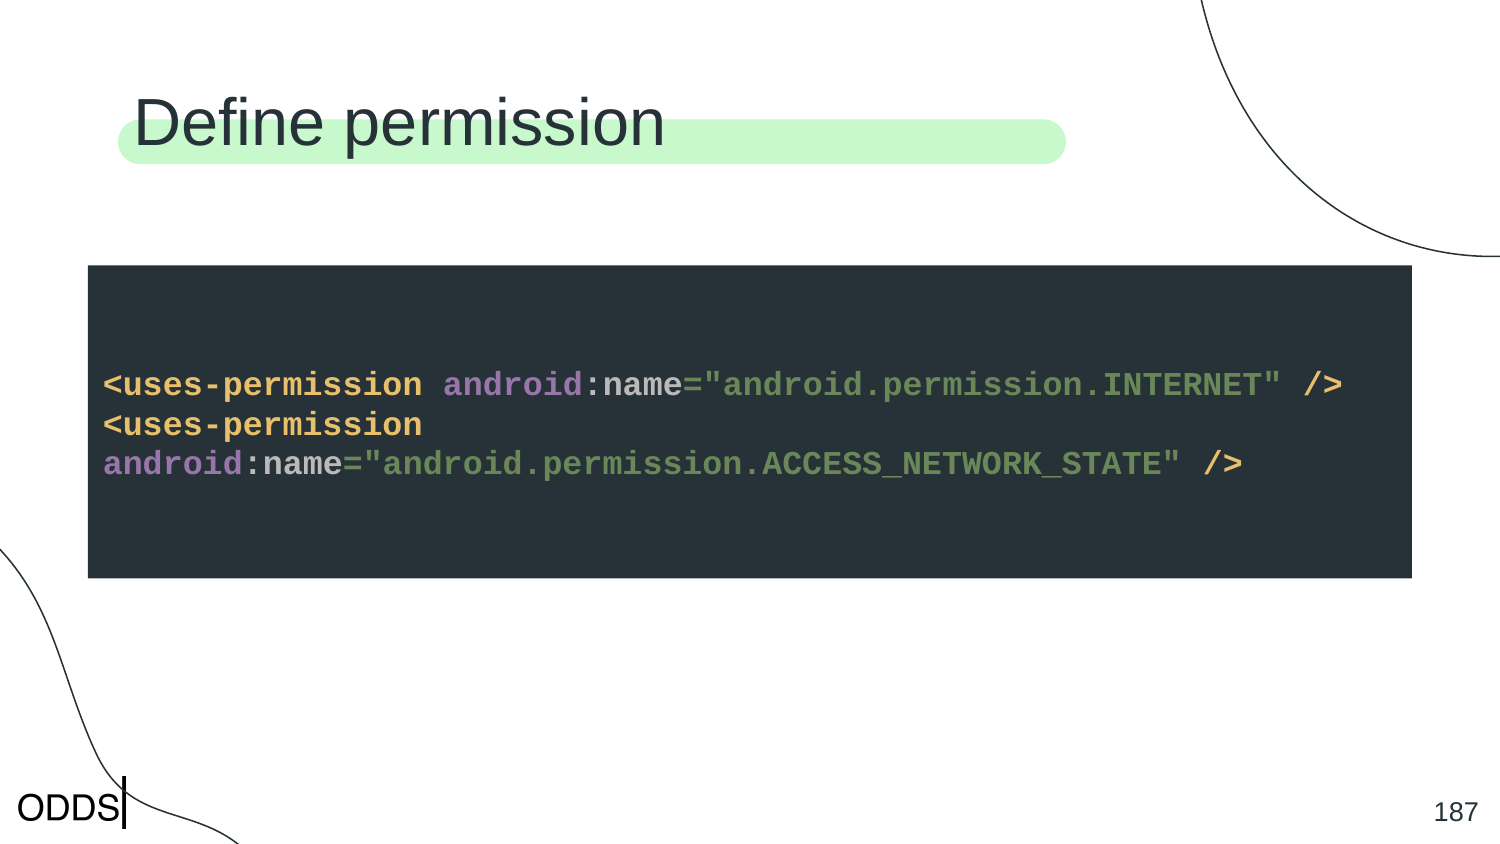

# Define permission
<uses-permission android:name="android.permission.INTERNET" />
<uses-permission android:name="android.permission.ACCESS_NETWORK_STATE" />
187